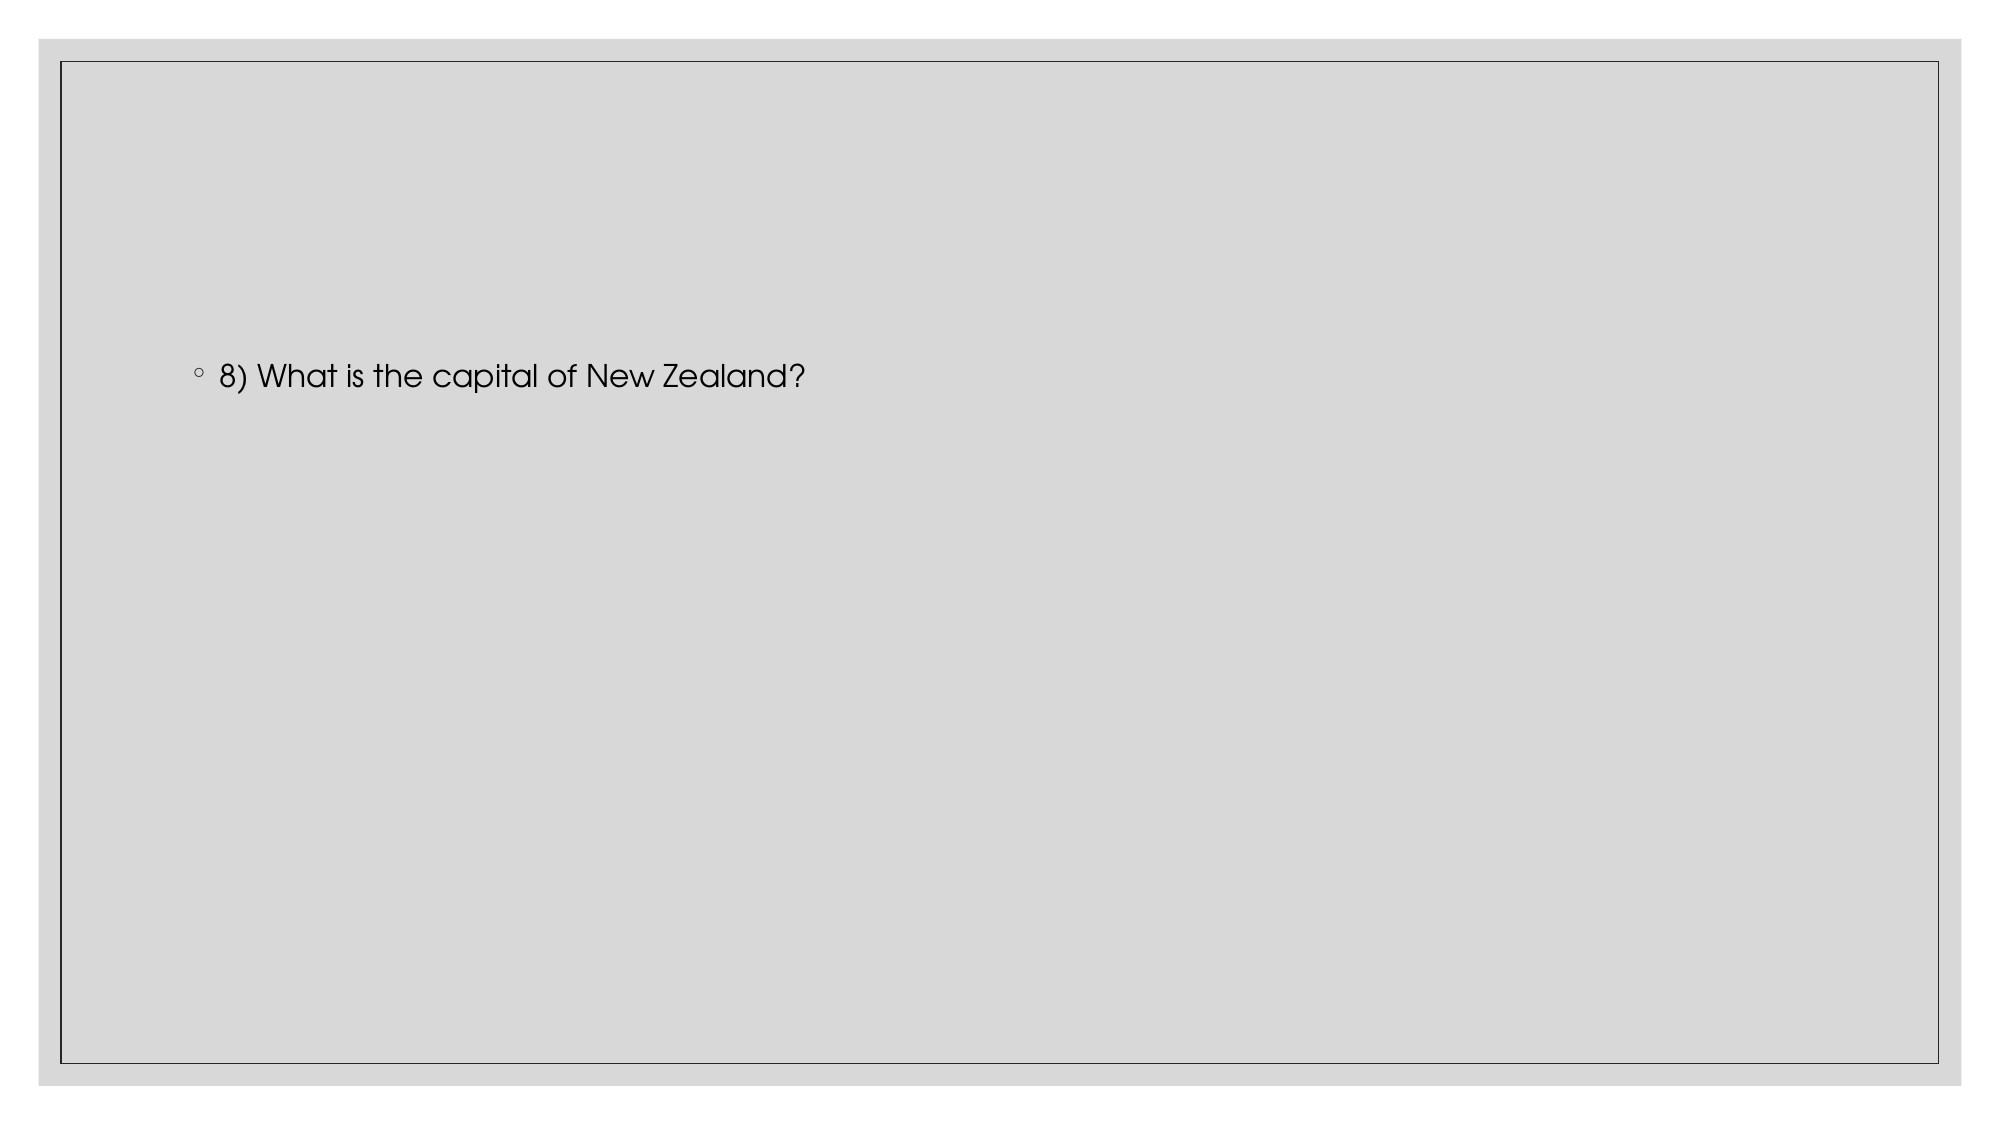

#
8) What is the capital of New Zealand?